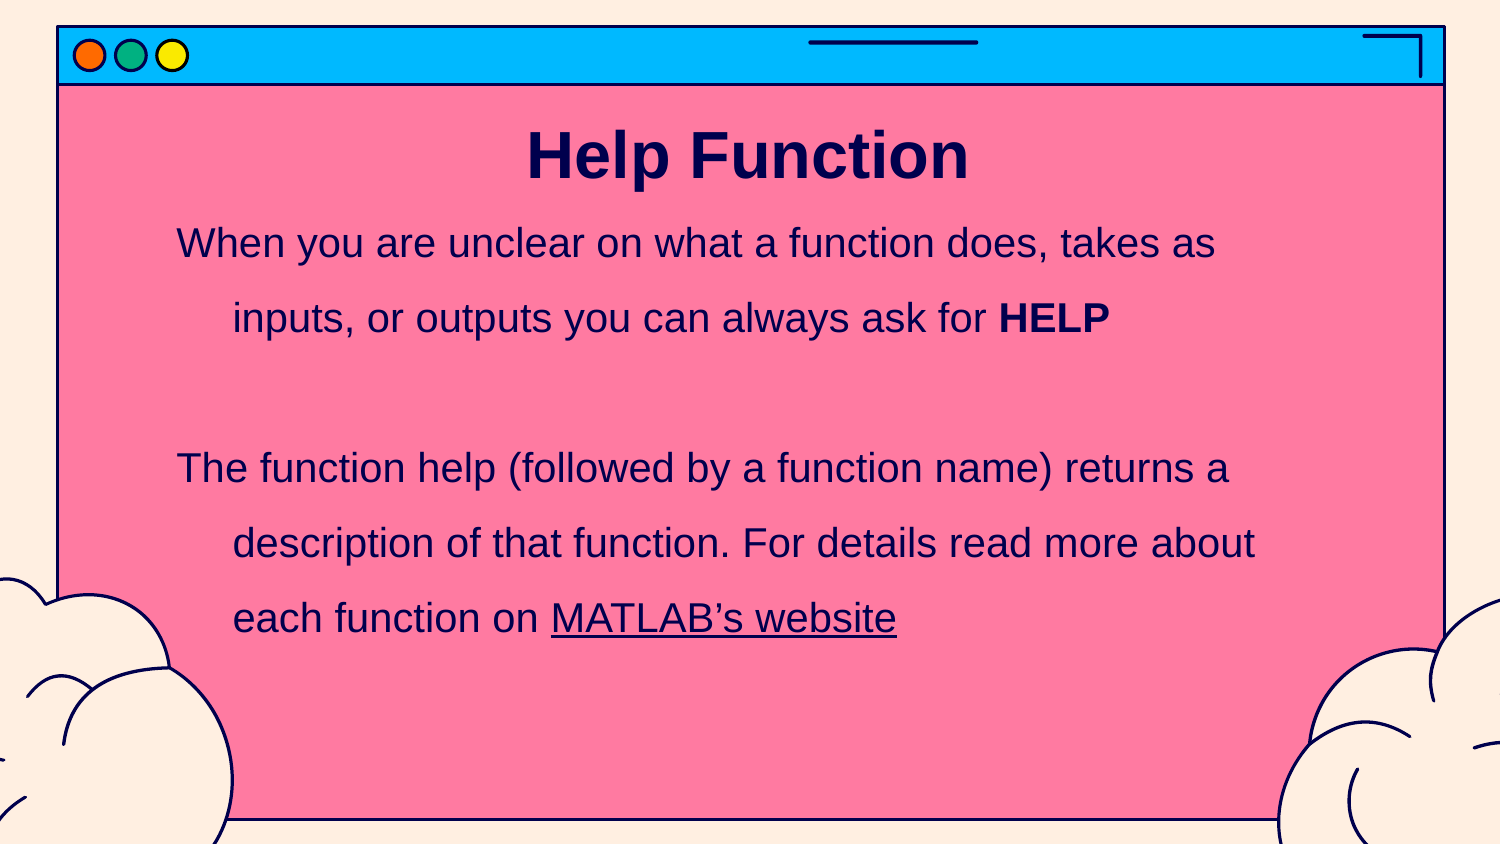

# Help Function
When you are unclear on what a function does, takes as inputs, or outputs you can always ask for HELP

The function help (followed by a function name) returns a description of that function. For details read more about each function on MATLAB’s website